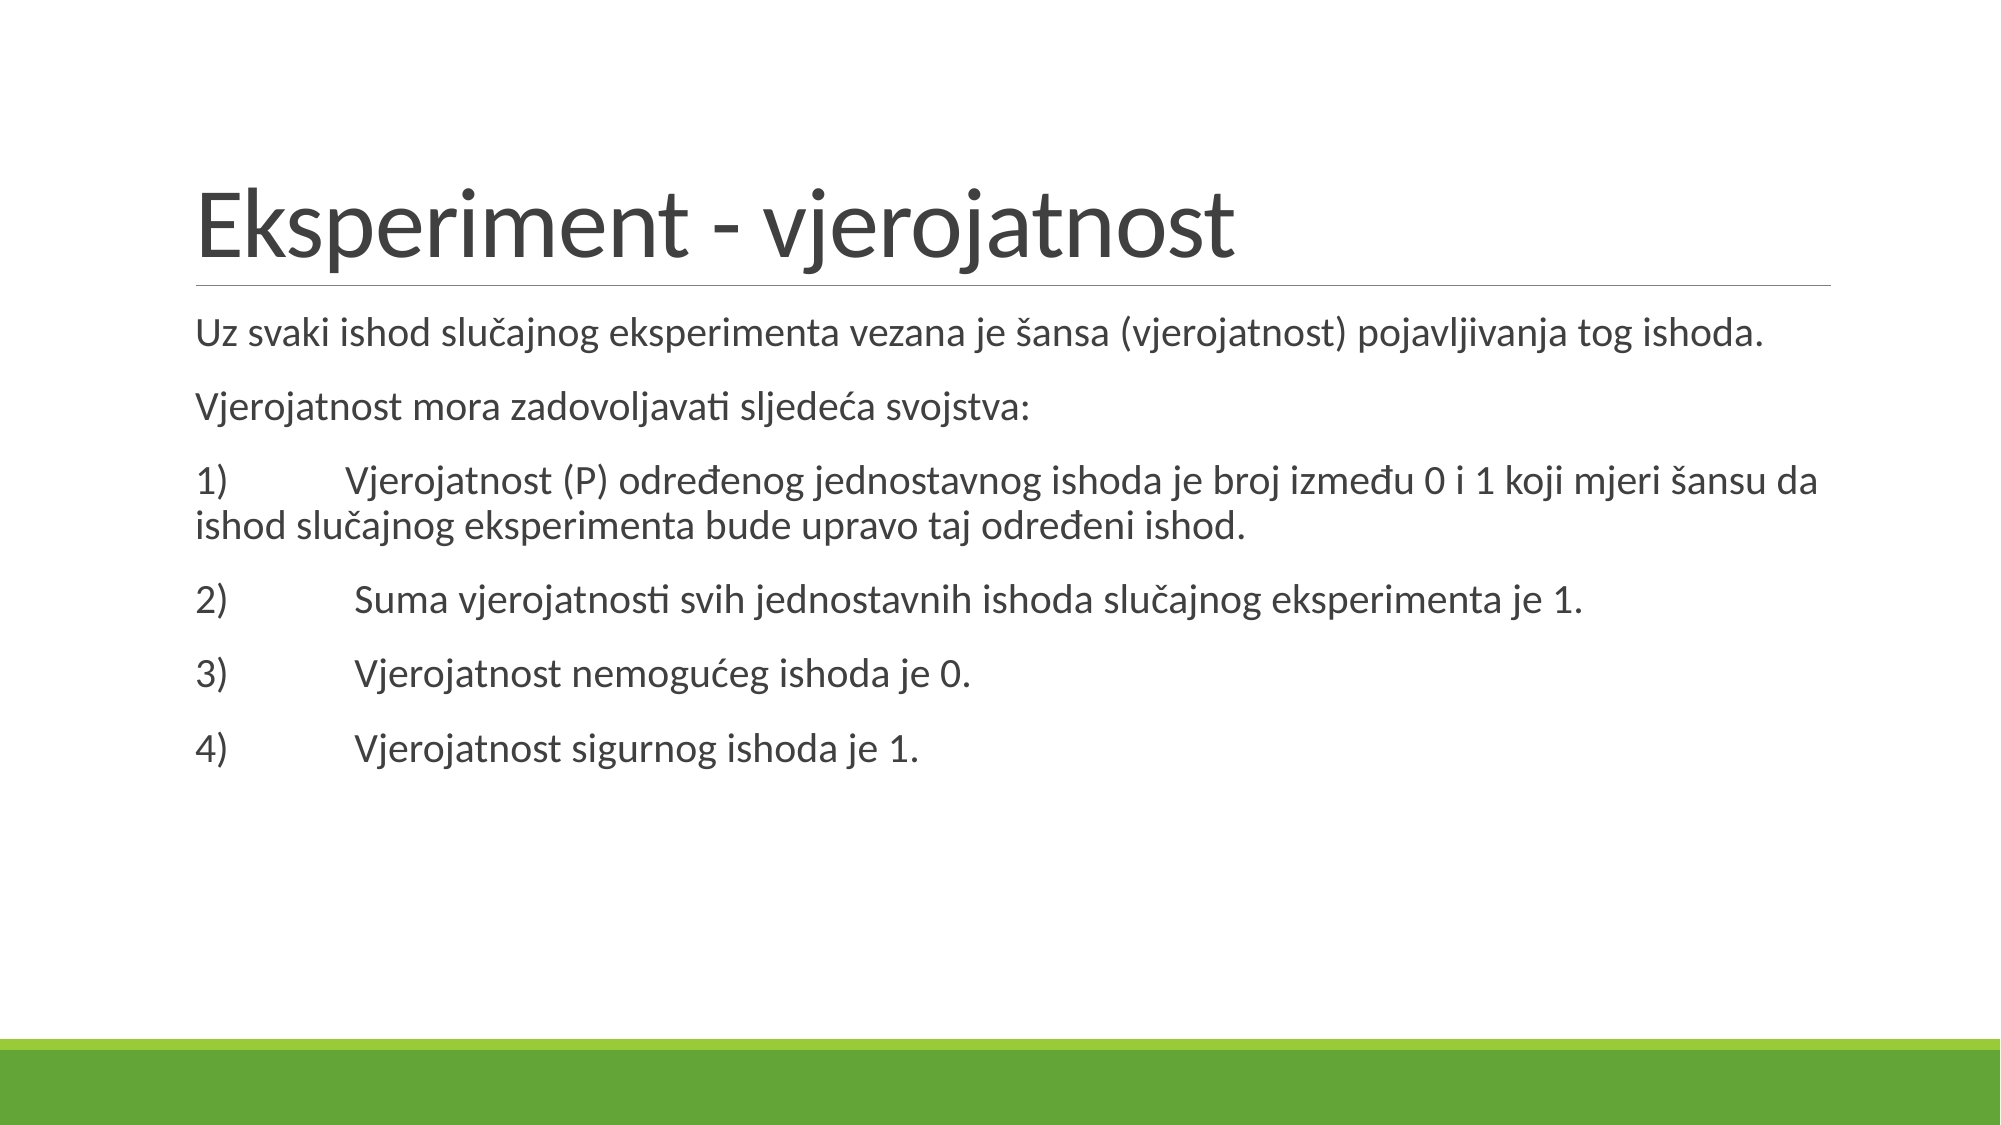

# Eksperiment - vjerojatnost
Uz svaki ishod slučajnog eksperimenta vezana je šansa (vjerojatnost) pojavljivanja tog ishoda.
Vjerojatnost mora zadovoljavati sljedeća svojstva:
1)	Vjerojatnost (P) određenog jednostavnog ishoda je broj između 0 i 1 koji mjeri šansu da ishod slučajnog eksperimenta bude upravo taj određeni ishod.
2)	 Suma vjerojatnosti svih jednostavnih ishoda slučajnog eksperimenta je 1.
3)	 Vjerojatnost nemogućeg ishoda je 0.
4)	 Vjerojatnost sigurnog ishoda je 1.